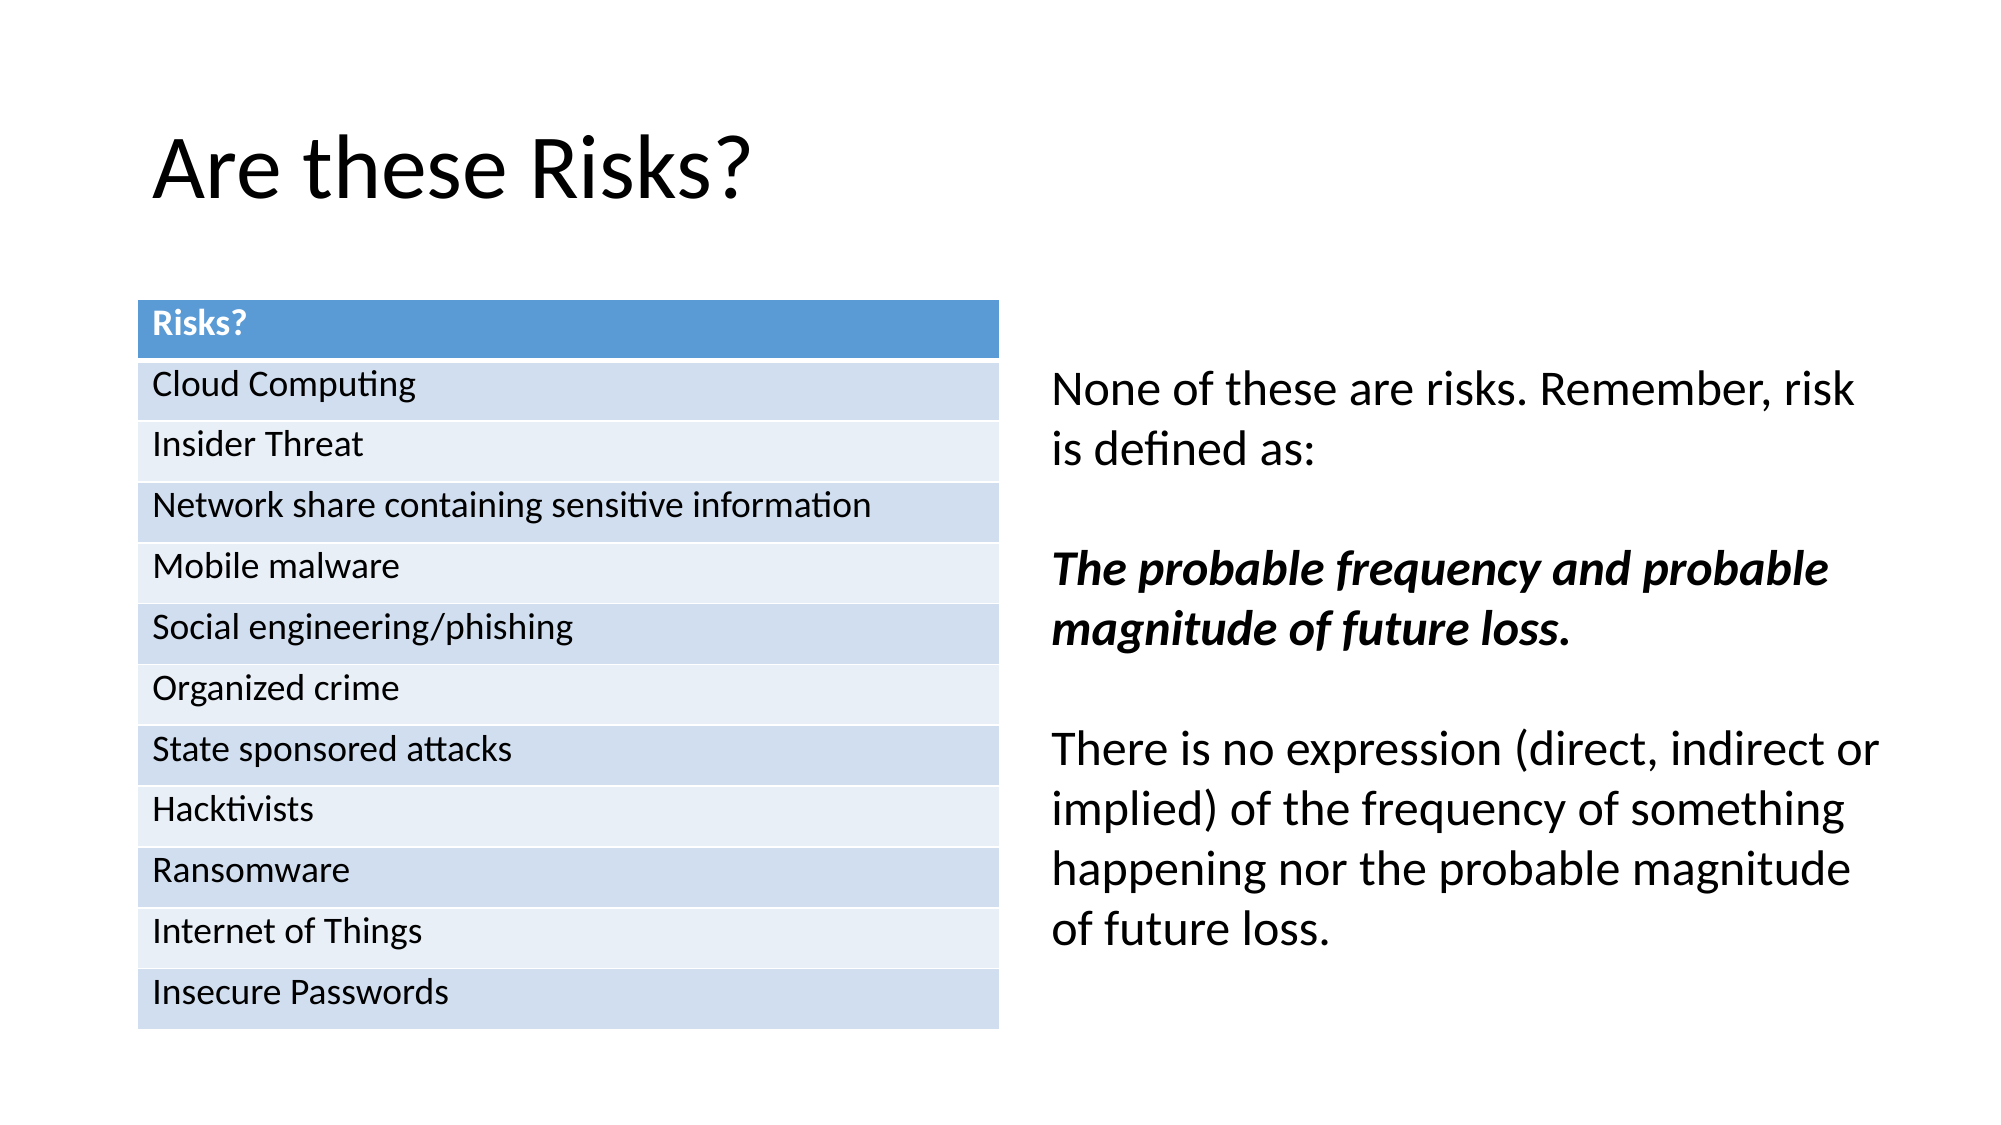

# Are these Risks?
| Risks? |
| --- |
| Cloud Computing |
| Insider Threat |
| Network share containing sensitive information |
| Mobile malware |
| Social engineering/phishing |
| Organized crime |
| State sponsored attacks |
| Hacktivists |
| Ransomware |
| Internet of Things |
| Insecure Passwords |
None of these are risks. Remember, risk is defined as:

The probable frequency and probable magnitude of future loss.

There is no expression (direct, indirect or implied) of the frequency of something happening nor the probable magnitude of future loss.